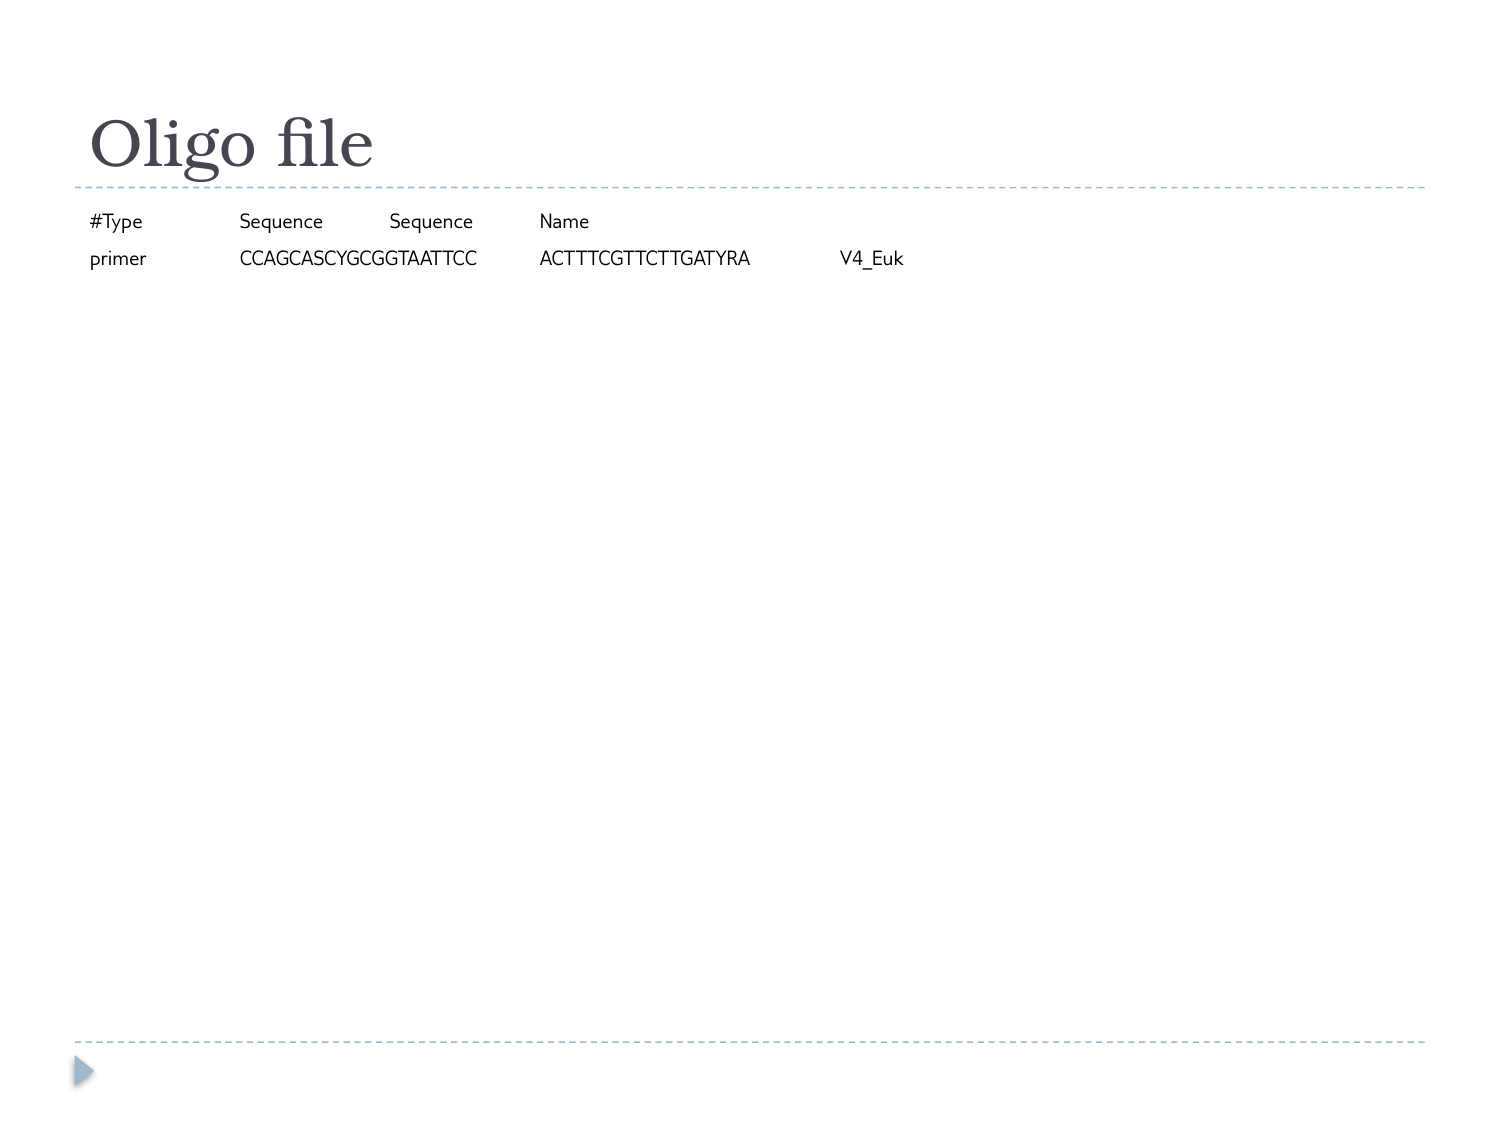

# Oligo file
#Type	Sequence	Sequence	Name
primer	CCAGCASCYGCGGTAATTCC	ACTTTCGTTCTTGATYRA	V4_Euk